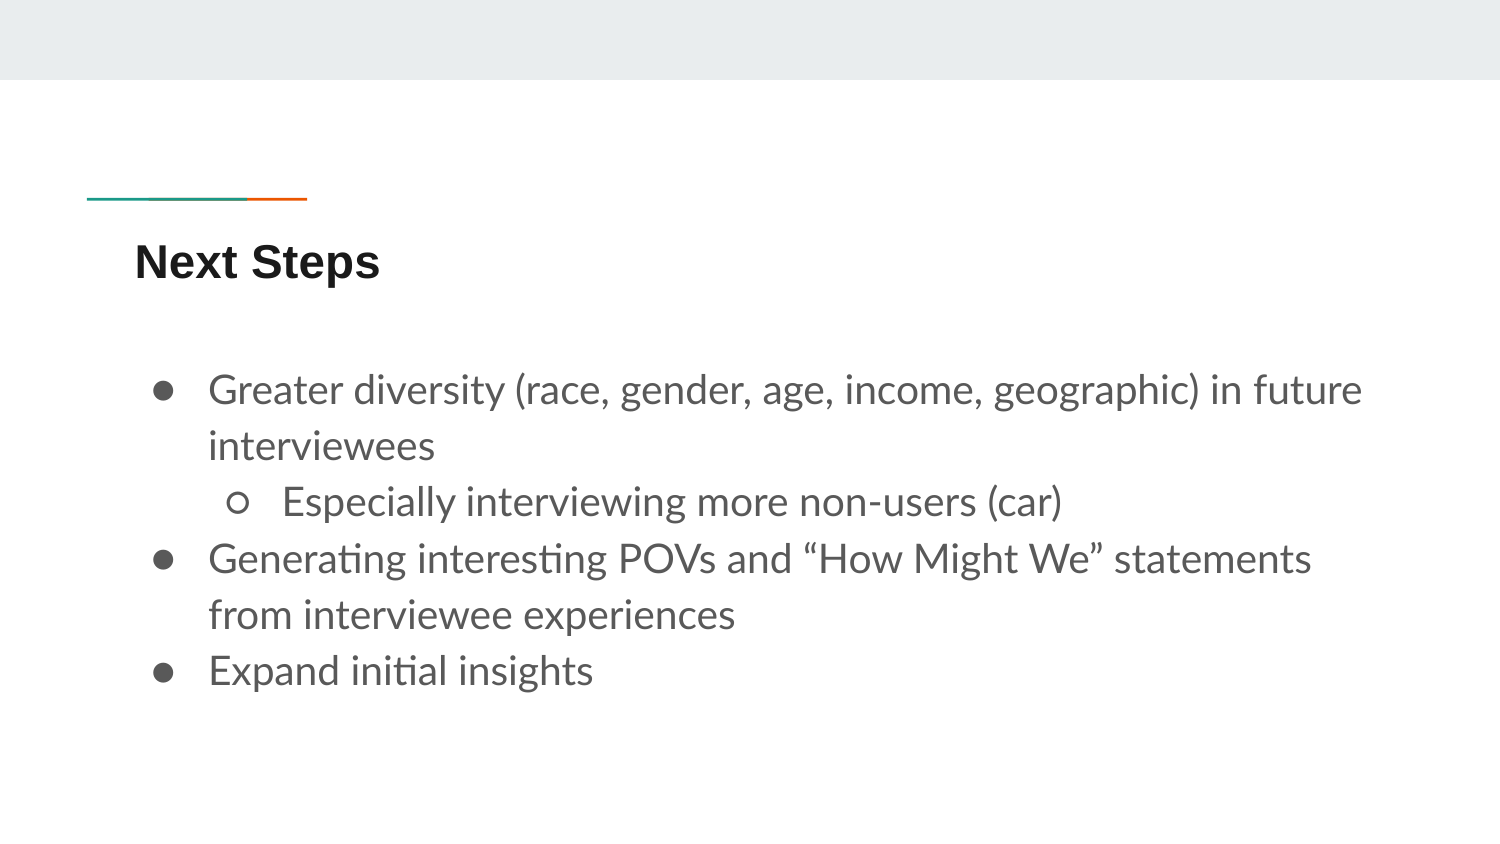

# Next Steps
Greater diversity (race, gender, age, income, geographic) in future interviewees
Especially interviewing more non-users (car)
Generating interesting POVs and “How Might We” statements from interviewee experiences
Expand initial insights